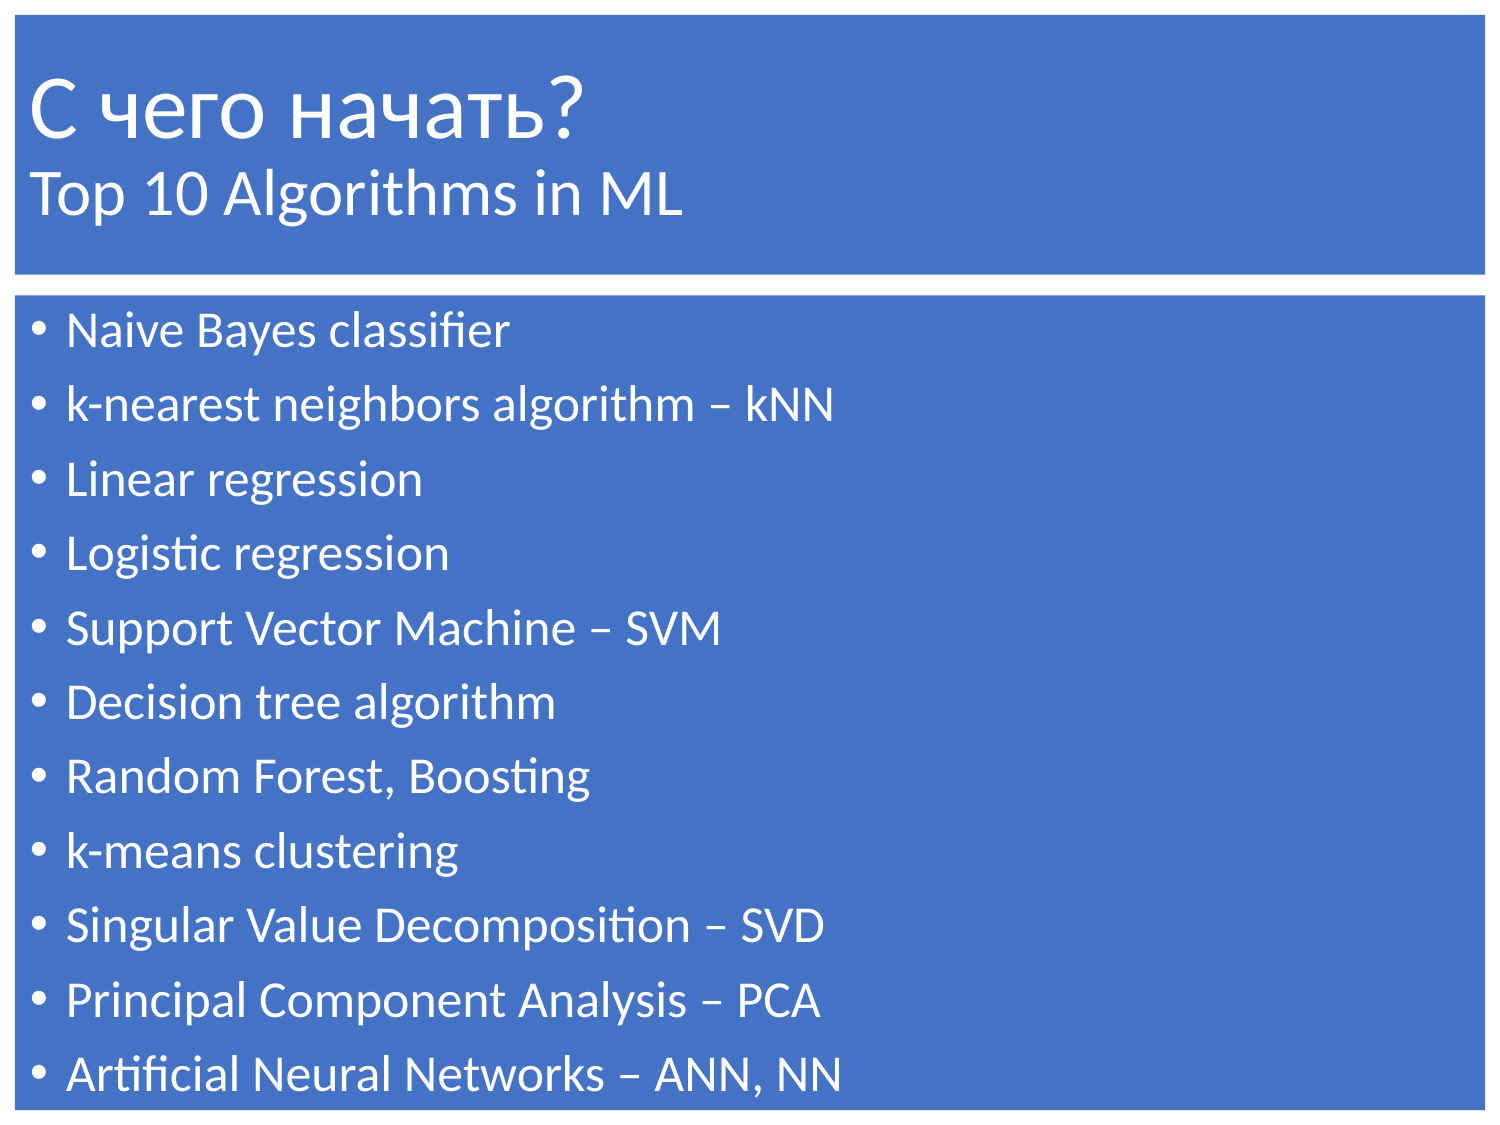

# С чего начать? Top 10 Algorithms in ML
Naive Bayes classifier
k-nearest neighbors algorithm – kNN
Linear regression
Logistic regression
Support Vector Machine – SVM
Decision tree algorithm
Random Forest, Boosting
k-means clustering
Singular Value Decomposition – SVD
Principal Component Analysis – PCA
Artificial Neural Networks – ANN, NN